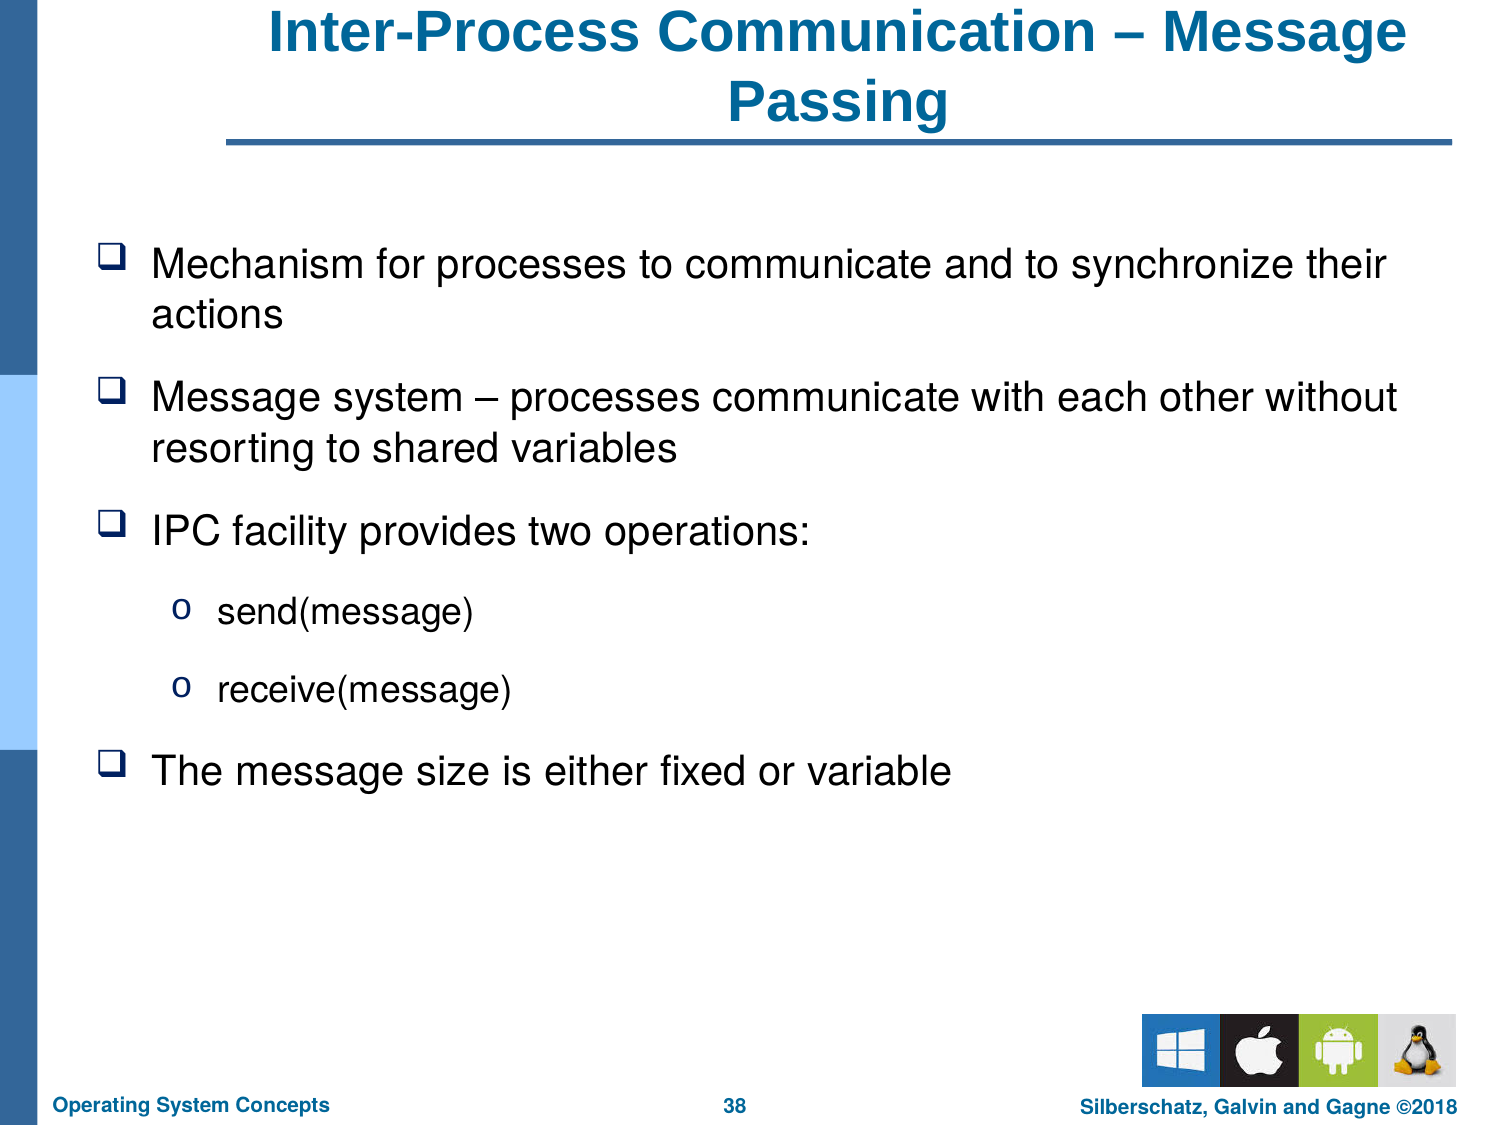

# Inter-Process Communication – Message Passing
Mechanism for processes to communicate and to synchronize their actions
Message system – processes communicate with each other without resorting to shared variables
IPC facility provides two operations:
send(message)
receive(message)
The message size is either fixed or variable